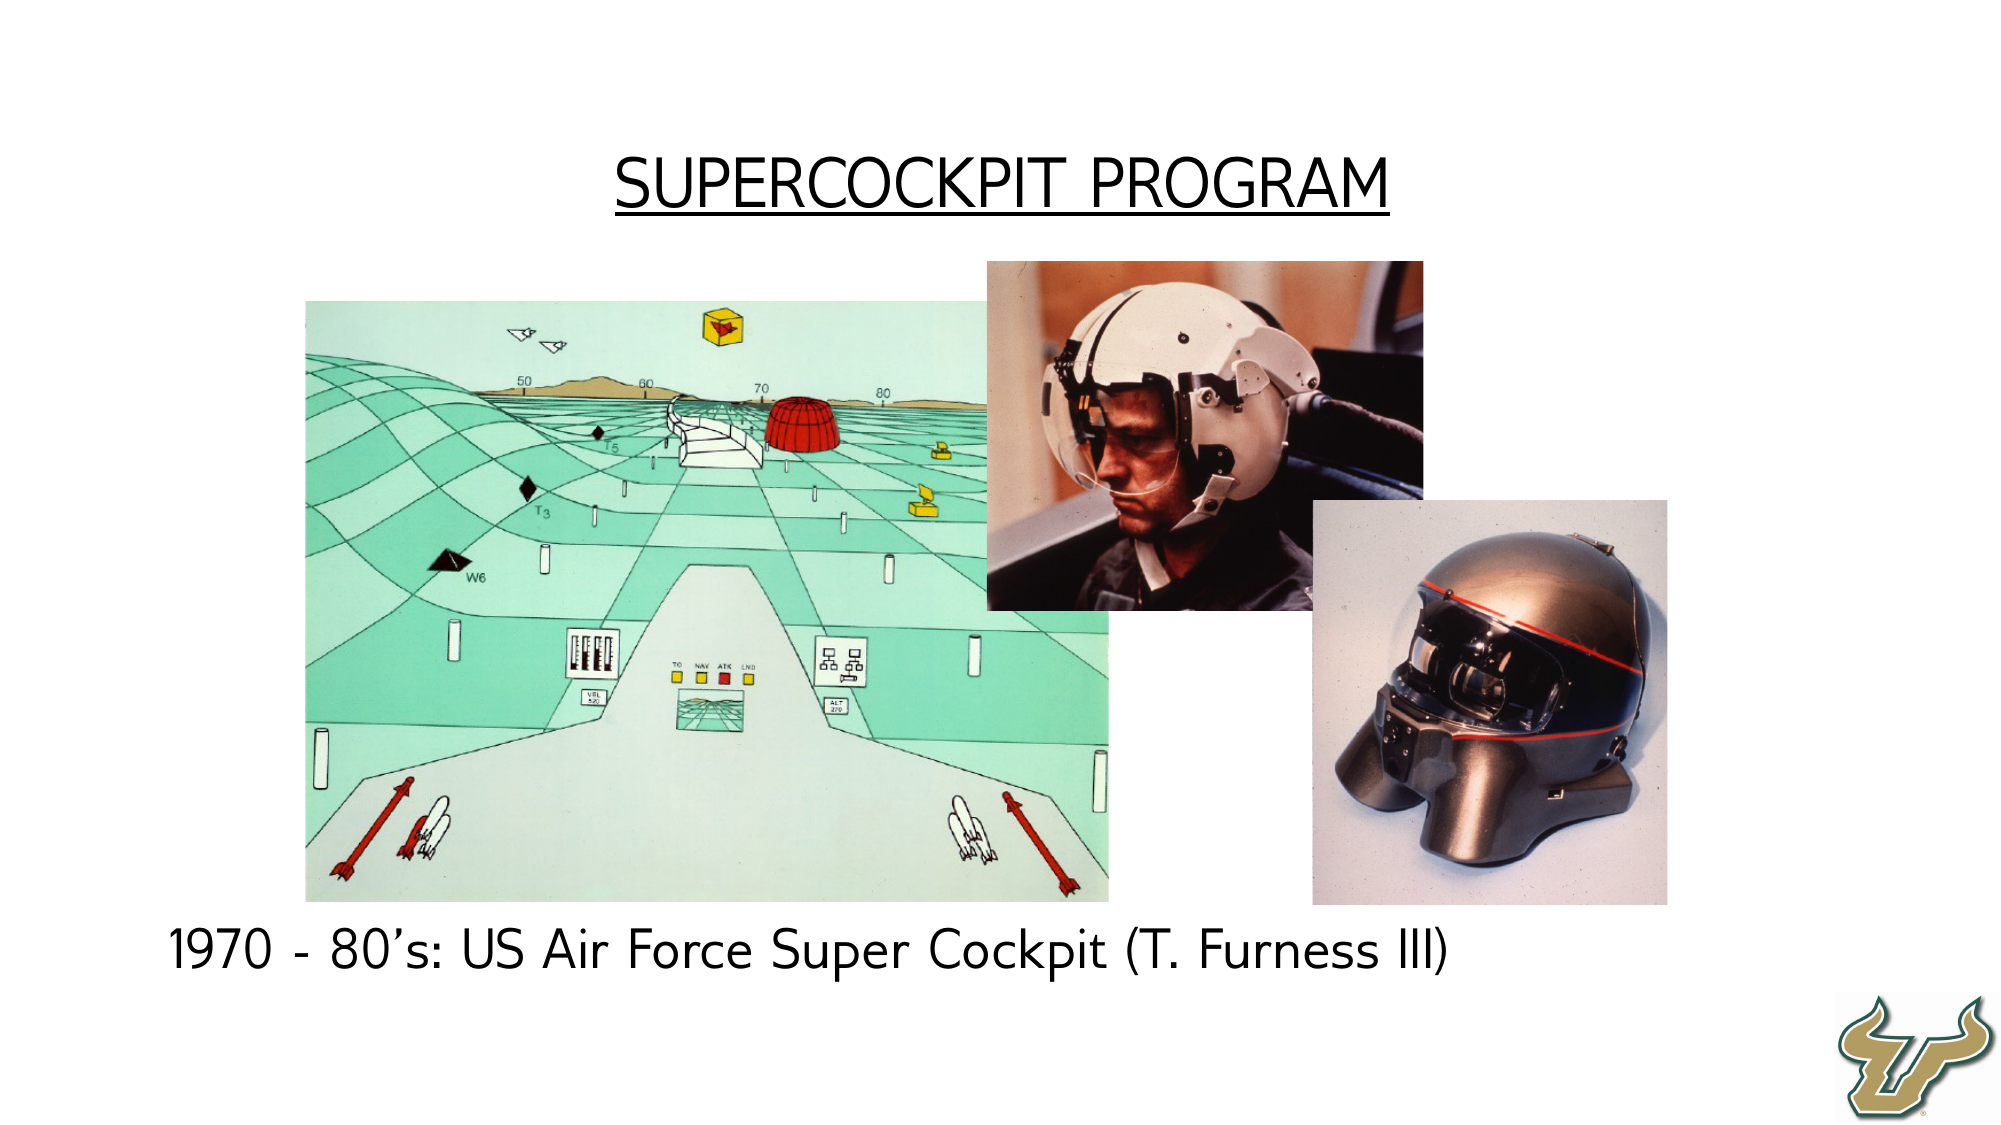

SuperCockpit Program

1970 - 80’s: US Air Force Super Cockpit (T. Furness III)